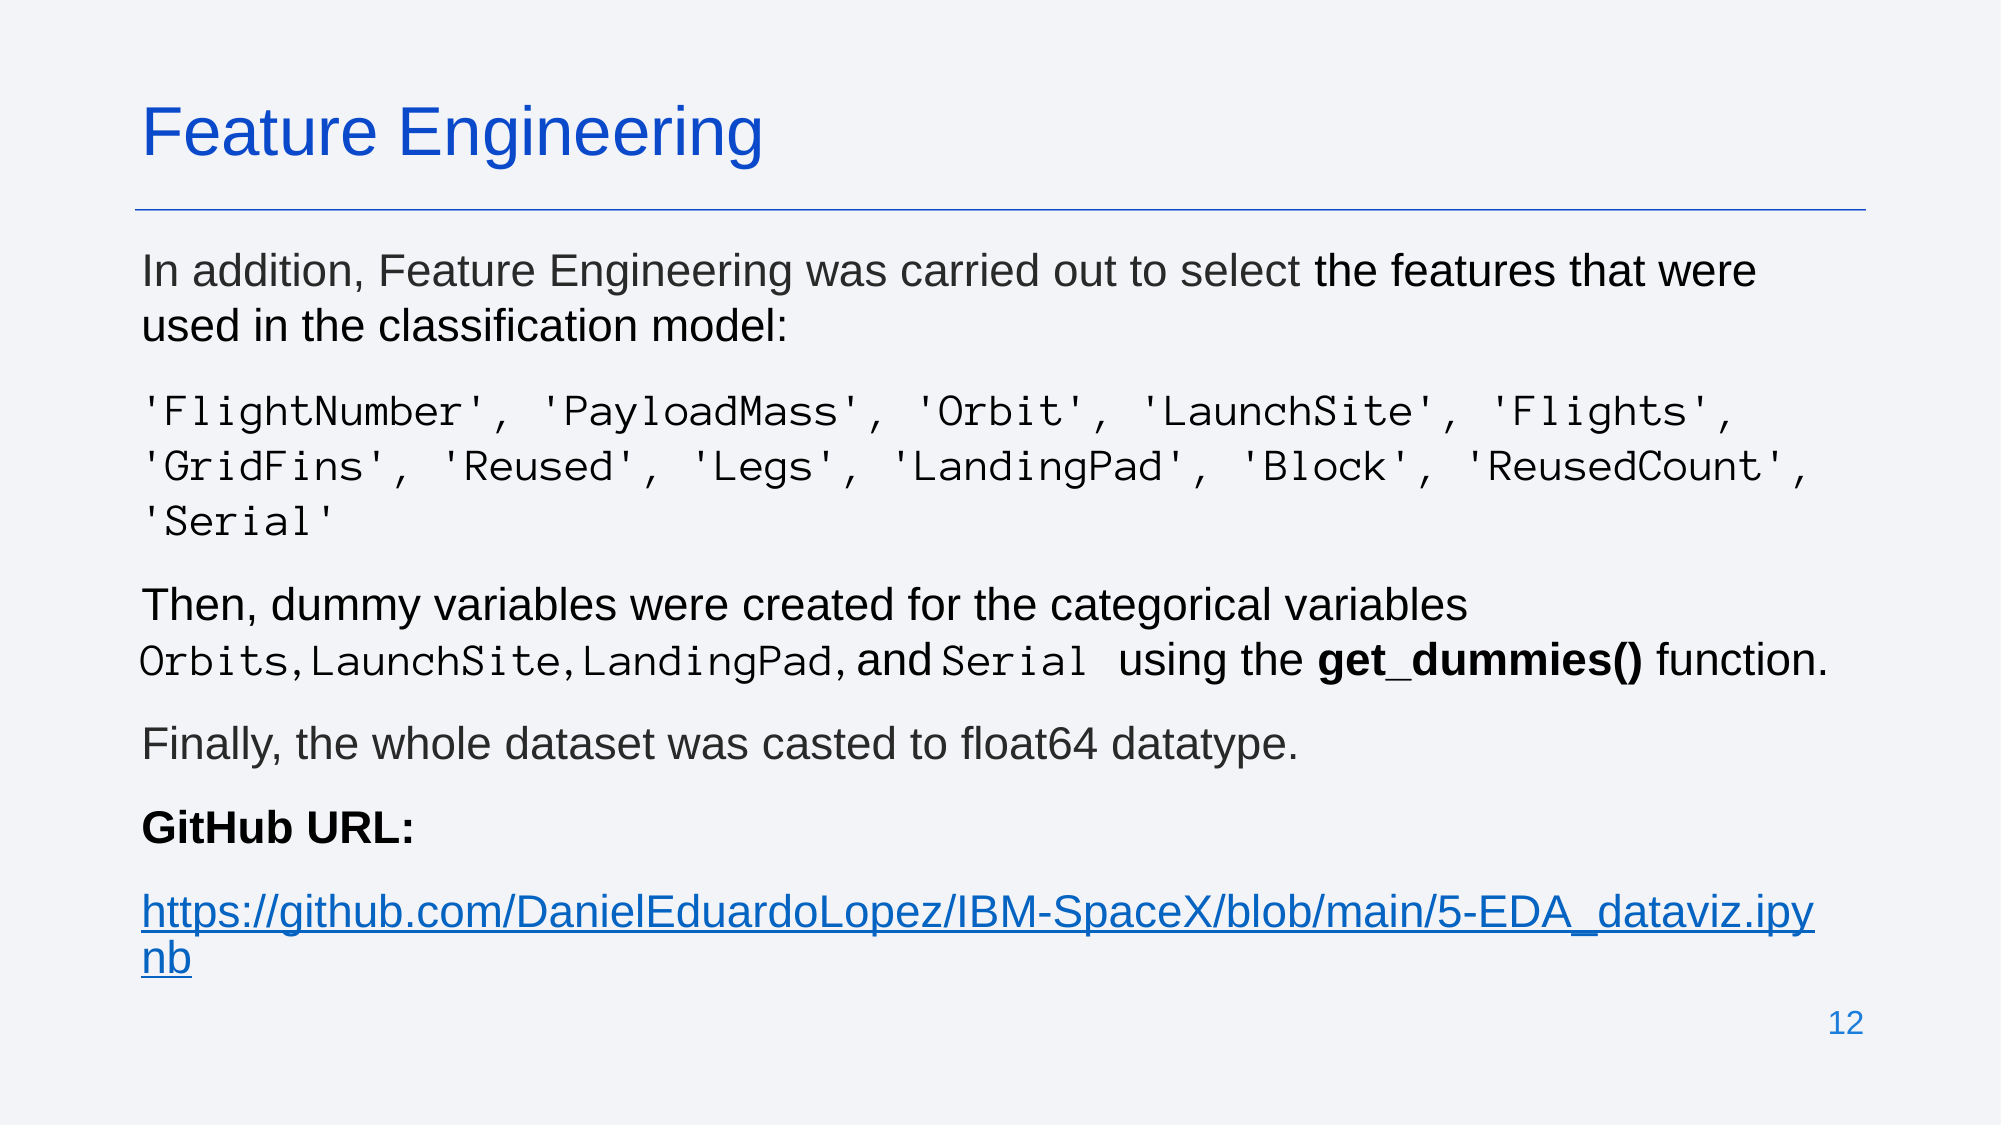

Feature Engineering
In addition, Feature Engineering was carried out to select the features that were used in the classification model:
'FlightNumber', 'PayloadMass', 'Orbit', 'LaunchSite', 'Flights', 'GridFins', 'Reused', 'Legs', 'LandingPad', 'Block', 'ReusedCount', 'Serial'
Then, dummy variables were created for the categorical variables Orbits, LaunchSite, LandingPad, and Serial using the get_dummies() function.
Finally, the whole dataset was casted to float64 datatype.
GitHub URL:
https://github.com/DanielEduardoLopez/IBM-SpaceX/blob/main/5-EDA_dataviz.ipynb

12